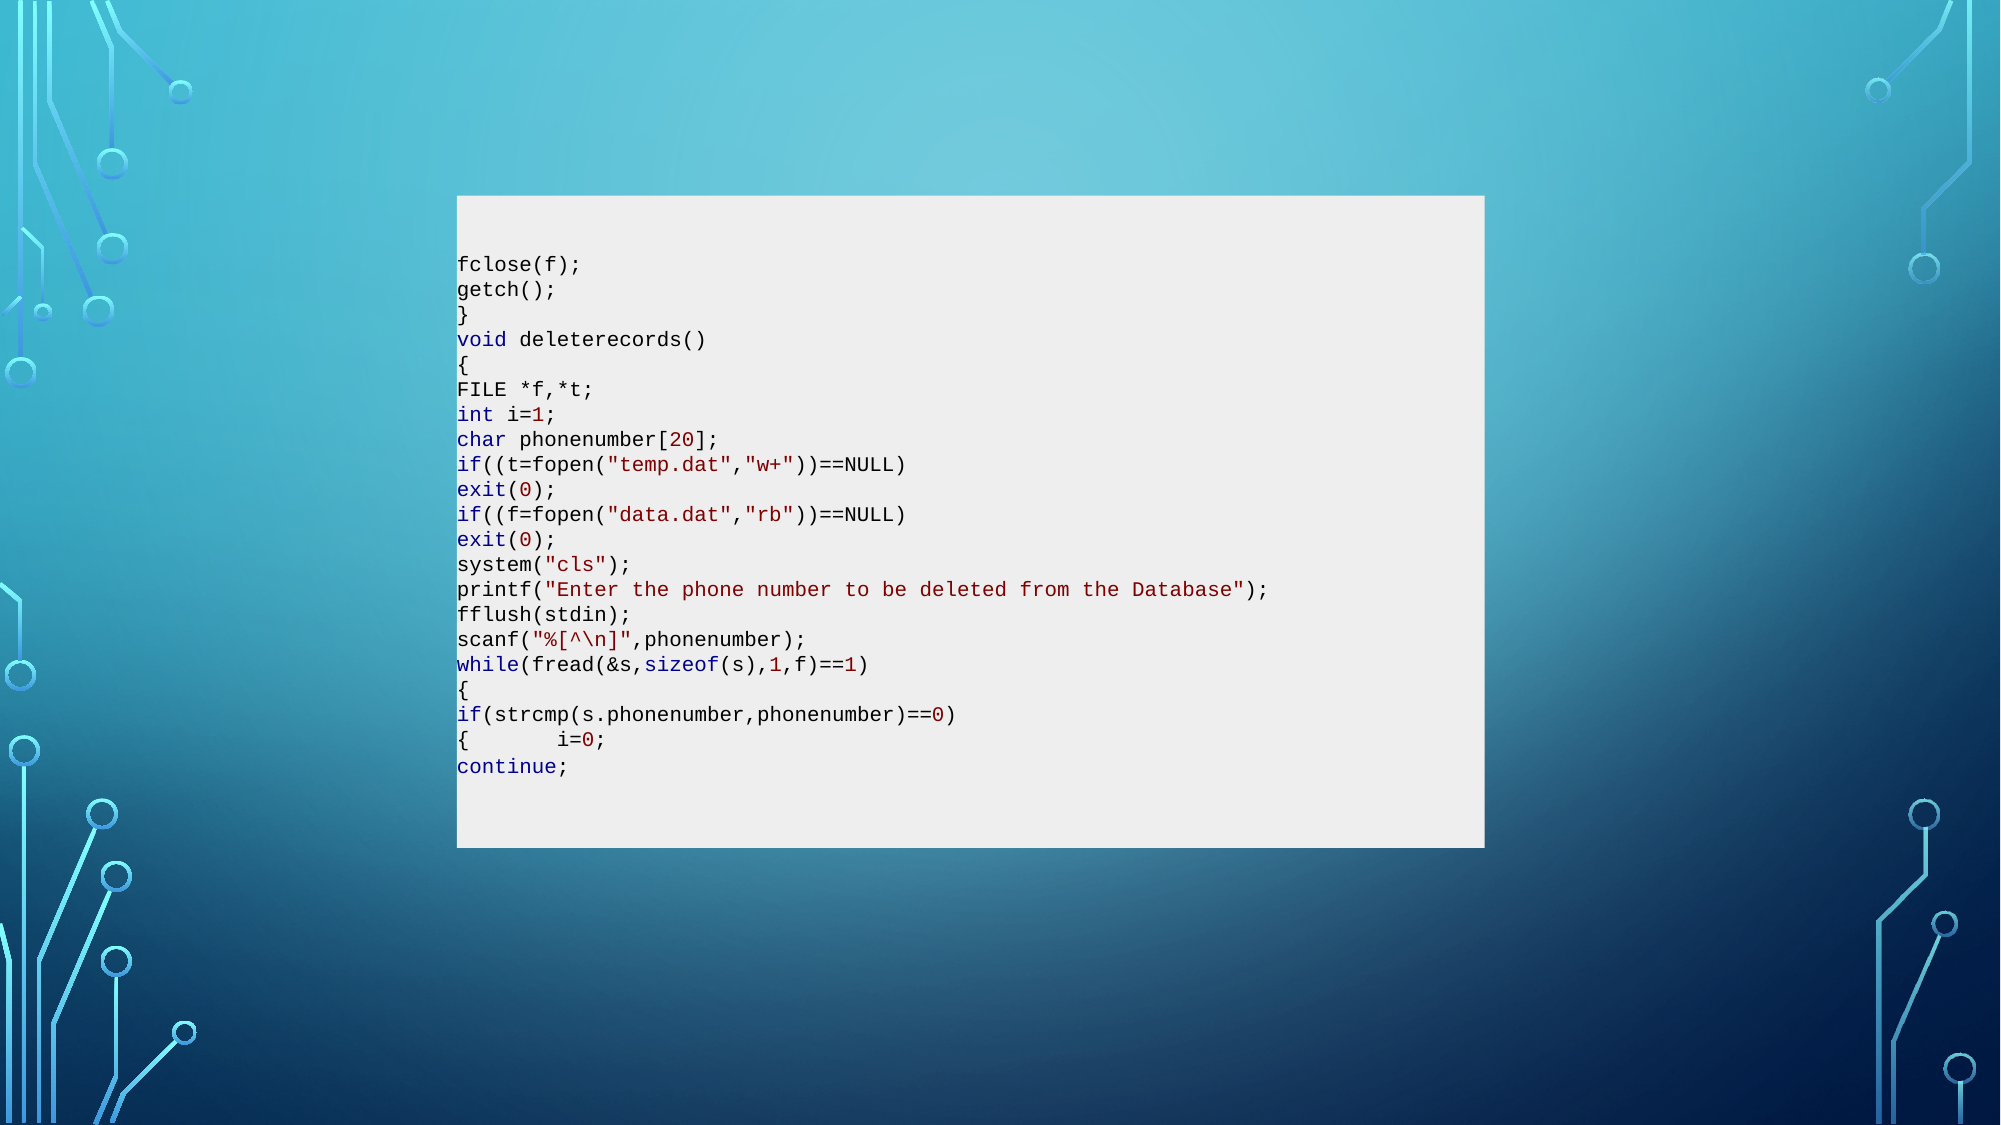

#
fclose(f);
getch();
}
void deleterecords()
{
FILE *f,*t;
int i=1;
char phonenumber[20];
if((t=fopen("temp.dat","w+"))==NULL)
exit(0);
if((f=fopen("data.dat","rb"))==NULL)
exit(0);
system("cls");
printf("Enter the phone number to be deleted from the Database");
fflush(stdin);
scanf("%[^\n]",phonenumber);
while(fread(&s,sizeof(s),1,f)==1)
{
if(strcmp(s.phonenumber,phonenumber)==0)
{       i=0;
continue;